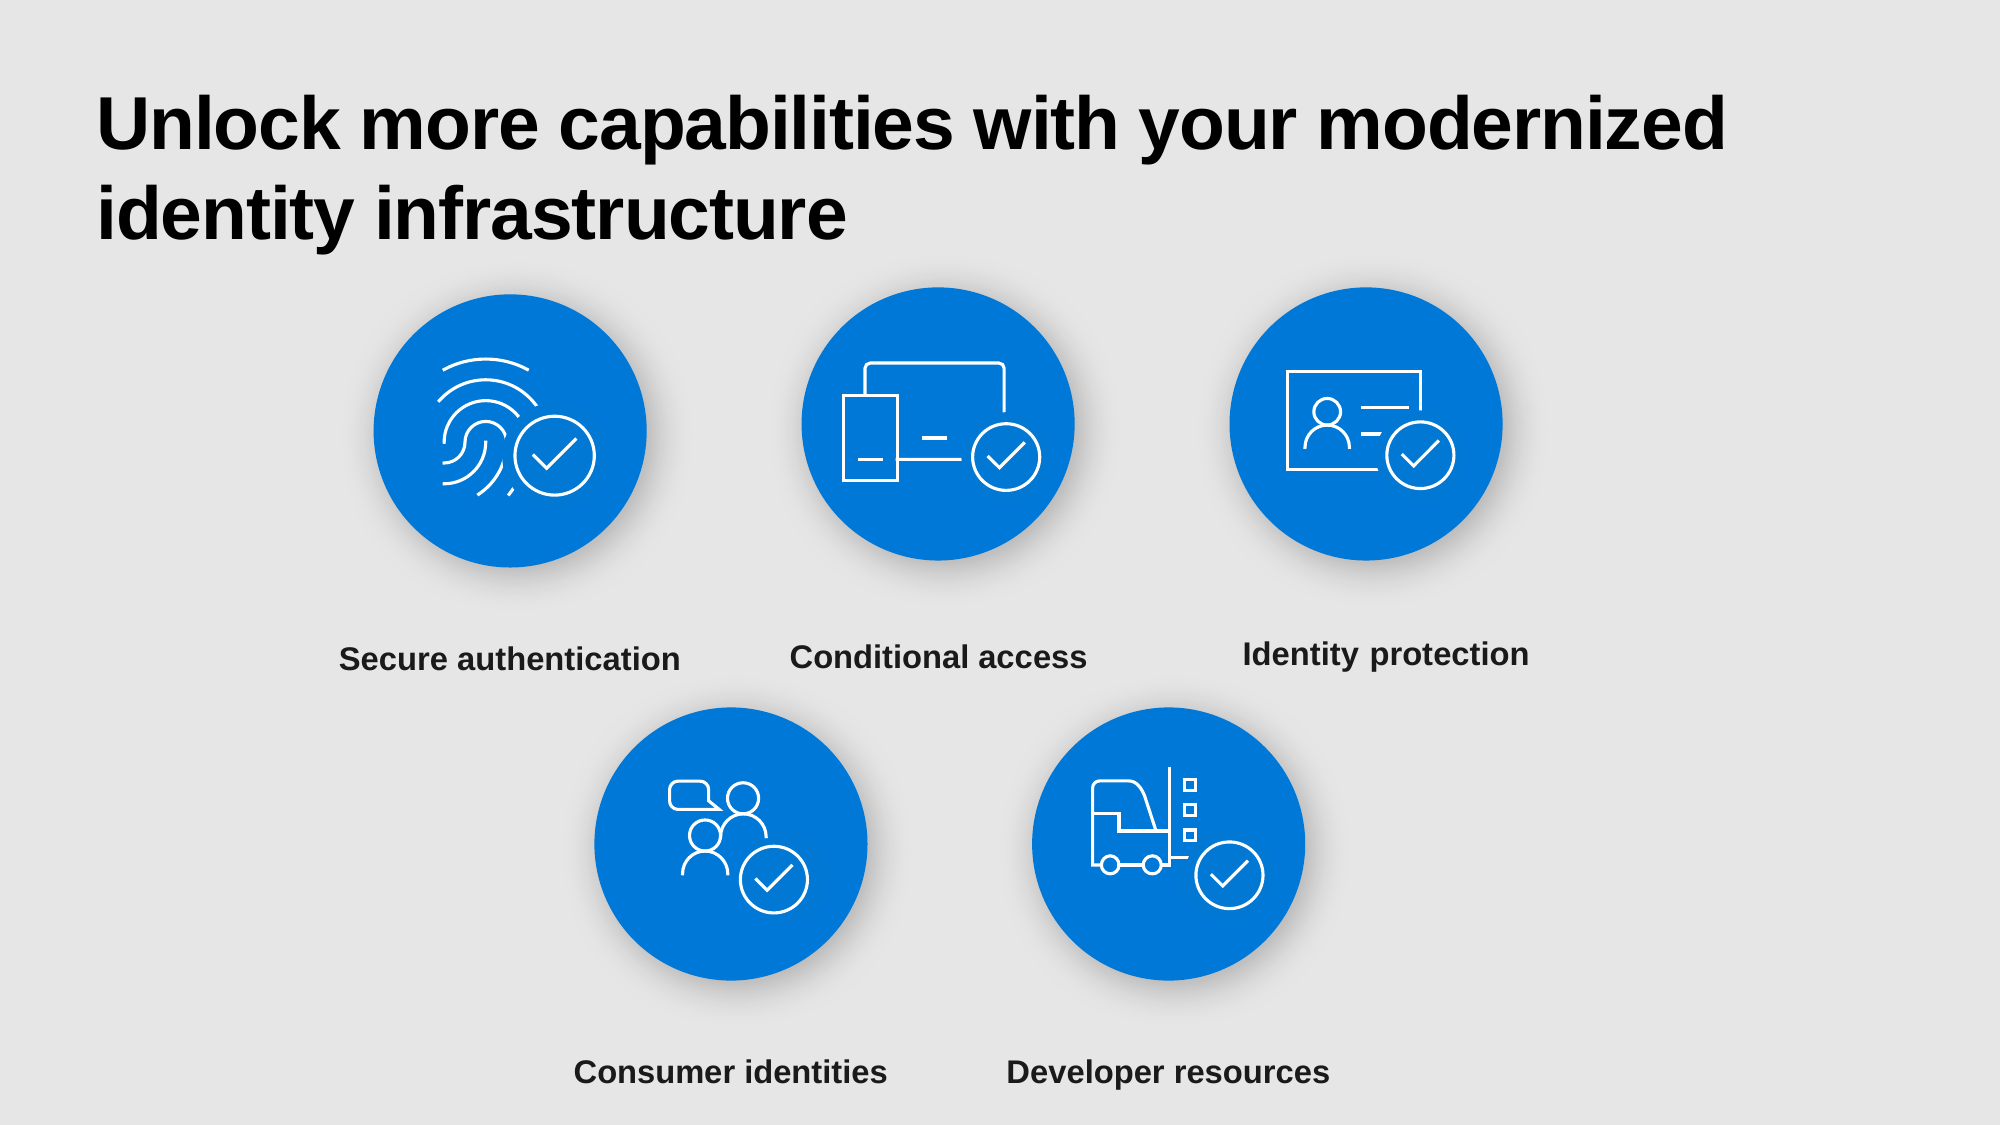

# Unlock more capabilities with your modernized identity infrastructure

Identity protection
Conditional access
Secure authentication

Consumer identities
Developer resources